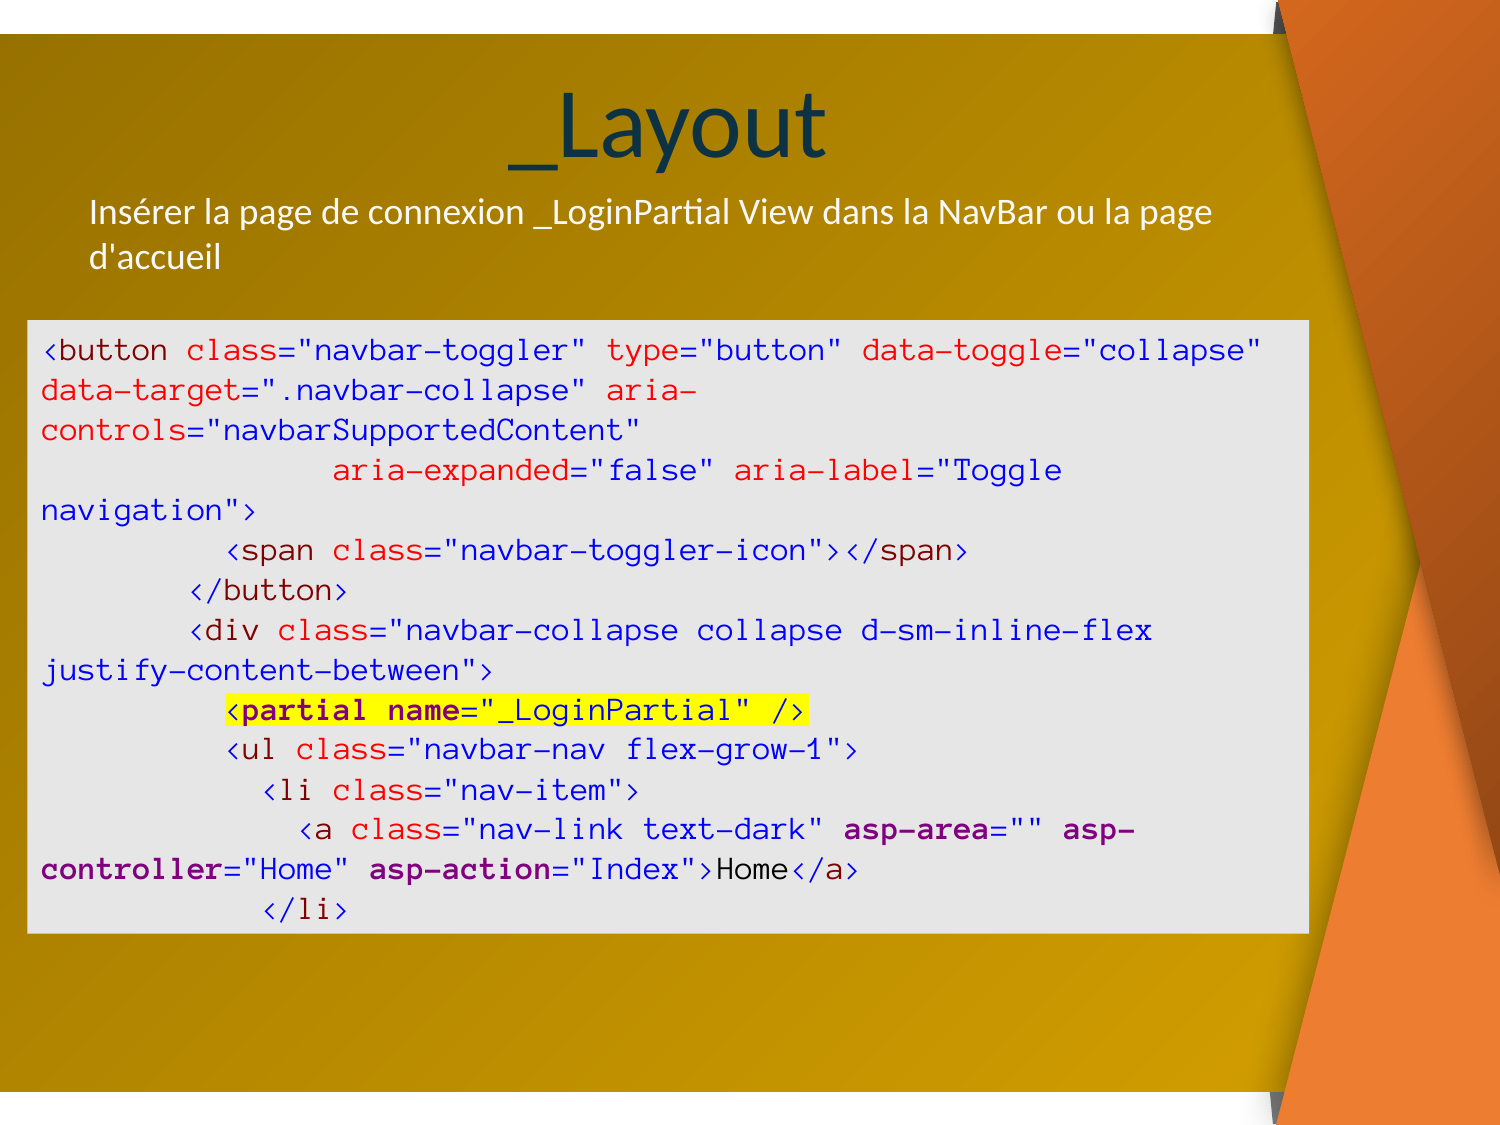

_Layout
Insérer la page de connexion _LoginPartial View dans la NavBar ou la page d'accueil

<button class="navbar-toggler" type="button" data-toggle="collapse" data-target=".navbar-collapse" aria-controls="navbarSupportedContent"
                aria-expanded="false" aria-label="Toggle navigation">
          <span class="navbar-toggler-icon"></span>
        </button>
        <div class="navbar-collapse collapse d-sm-inline-flex justify-content-between">
          <partial name="_LoginPartial" />
          <ul class="navbar-nav flex-grow-1">
            <li class="nav-item">
              <a class="nav-link text-dark" asp-area="" asp-controller="Home" asp-action="Index">Home</a>
            </li>